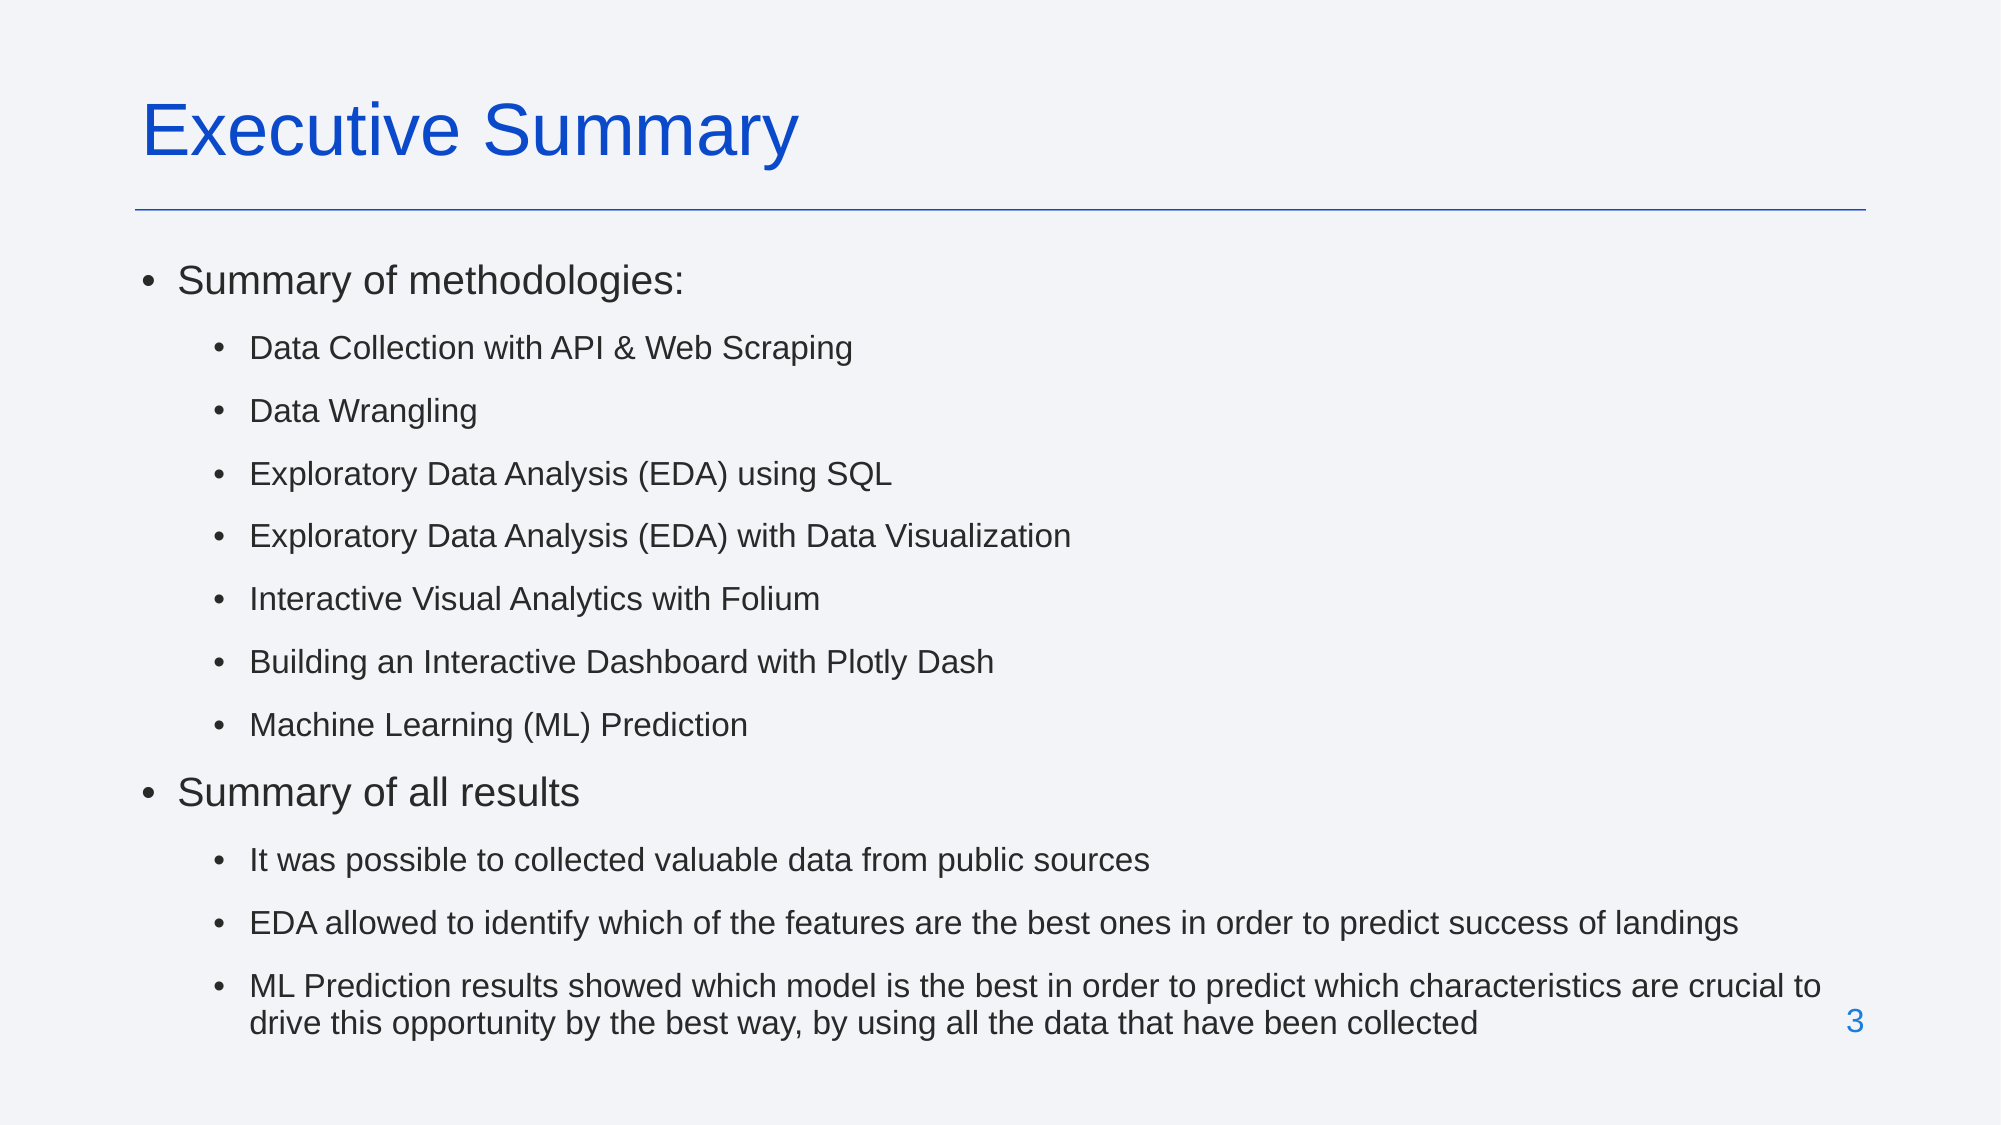

Executive Summary
Summary of methodologies:
Data Collection with API & Web Scraping
Data Wrangling
Exploratory Data Analysis (EDA) using SQL
Exploratory Data Analysis (EDA) with Data Visualization
Interactive Visual Analytics with Folium
Building an Interactive Dashboard with Plotly Dash
Machine Learning (ML) Prediction
Summary of all results
It was possible to collected valuable data from public sources
EDA allowed to identify which of the features are the best ones in order to predict success of landings
ML Prediction results showed which model is the best in order to predict which characteristics are crucial to drive this opportunity by the best way, by using all the data that have been collected
3